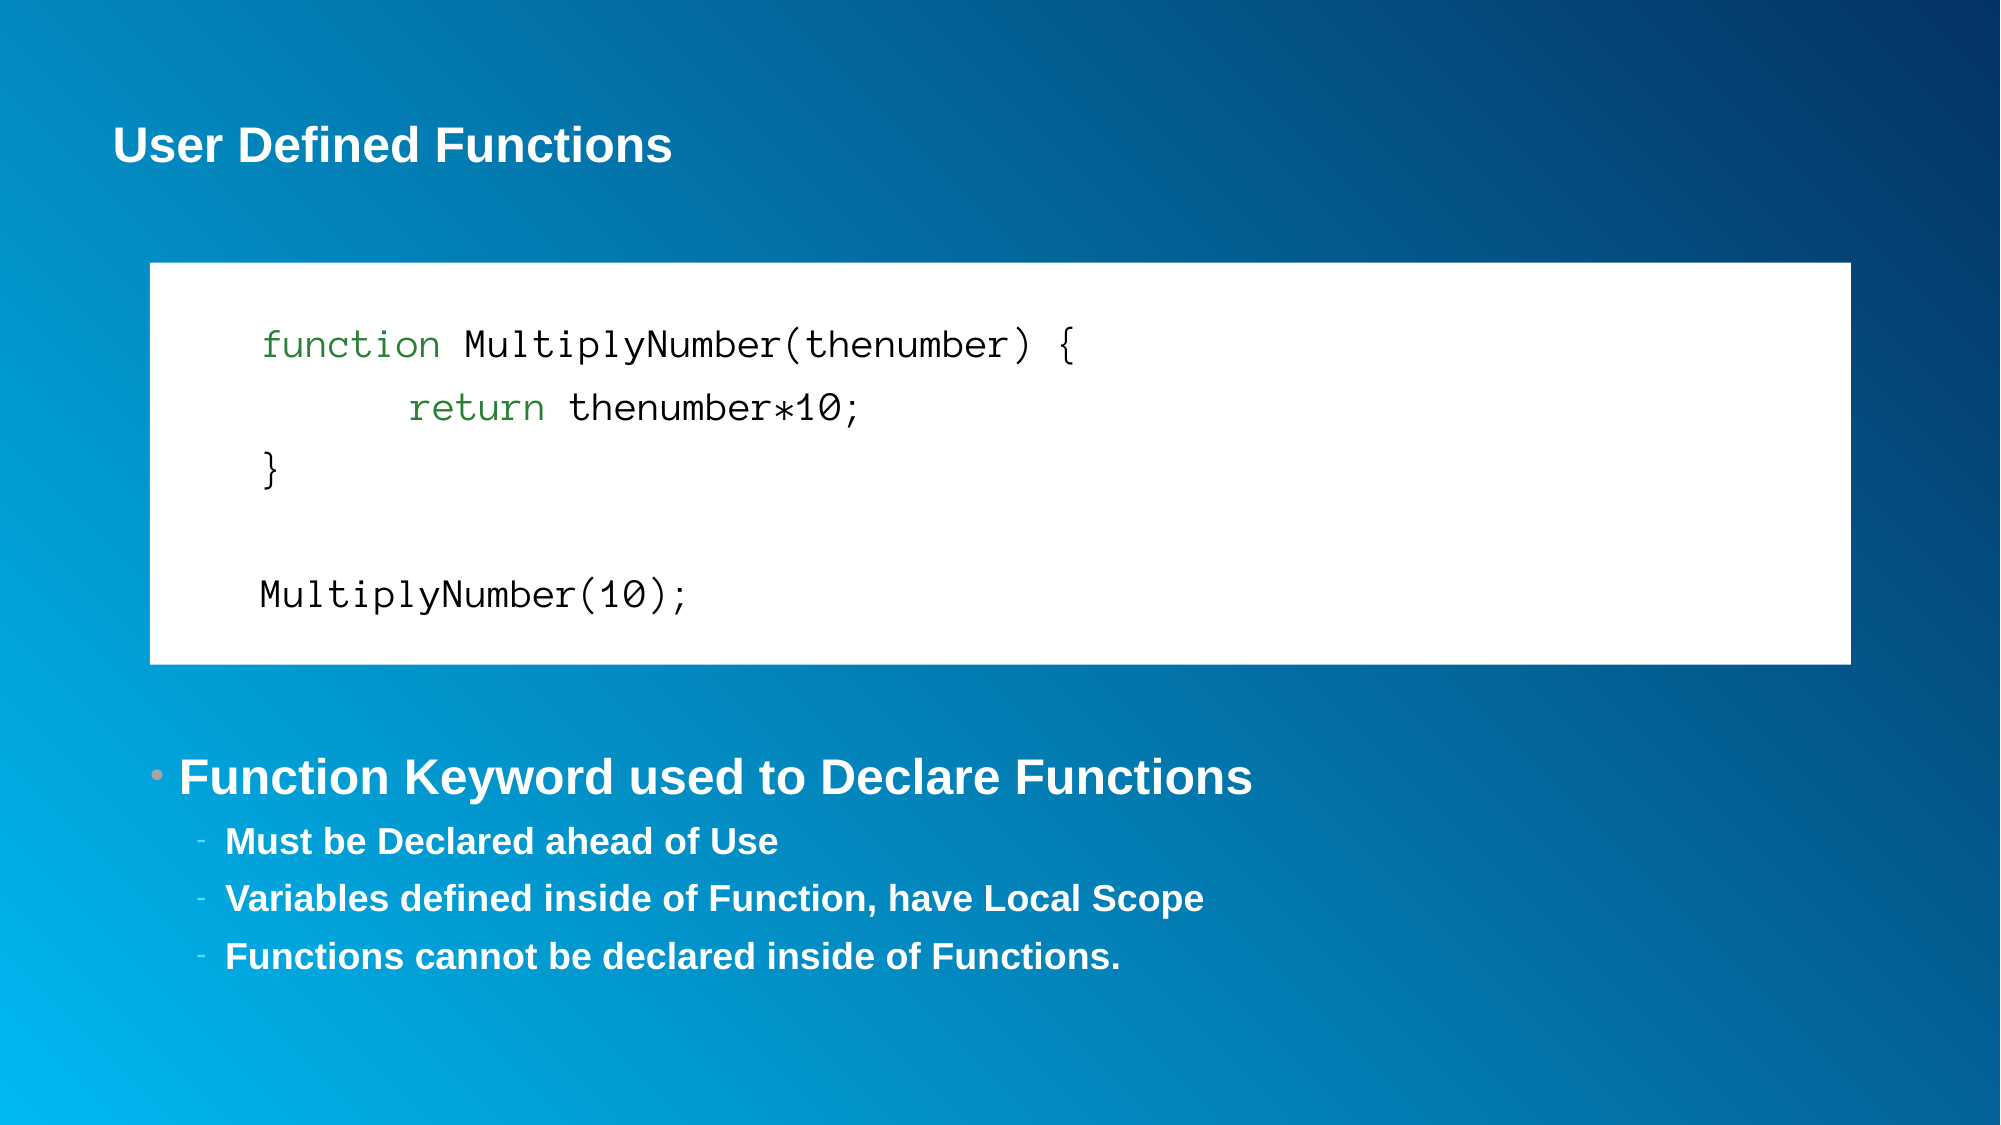

# User Defined Functions

function MultiplyNumber(thenumber) {
	return thenumber*10;
}

MultiplyNumber(10);
Function Keyword used to Declare Functions
Must be Declared ahead of Use
Variables defined inside of Function, have Local Scope
Functions cannot be declared inside of Functions.